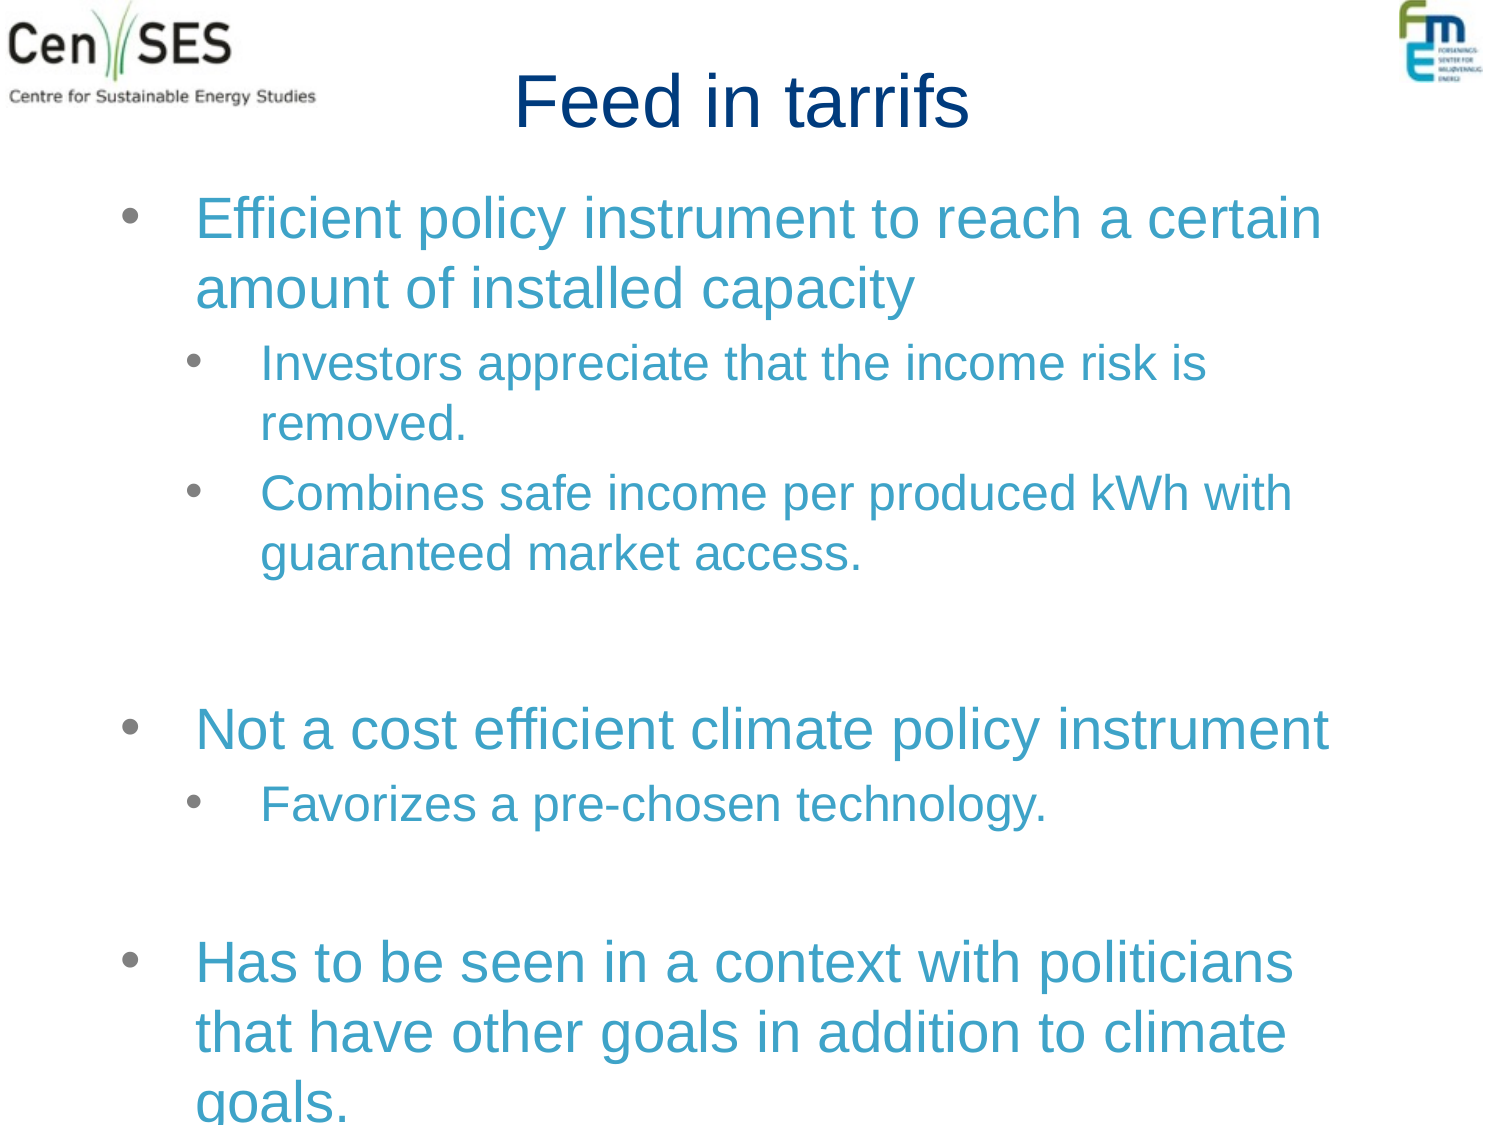

# Feed in tarrifs
Efficient policy instrument to reach a certain amount of installed capacity
Investors appreciate that the income risk is removed.
Combines safe income per produced kWh with guaranteed market access.

Not a cost efficient climate policy instrument
Favorizes a pre-chosen technology.

Has to be seen in a context with politicians that have other goals in addition to climate goals.